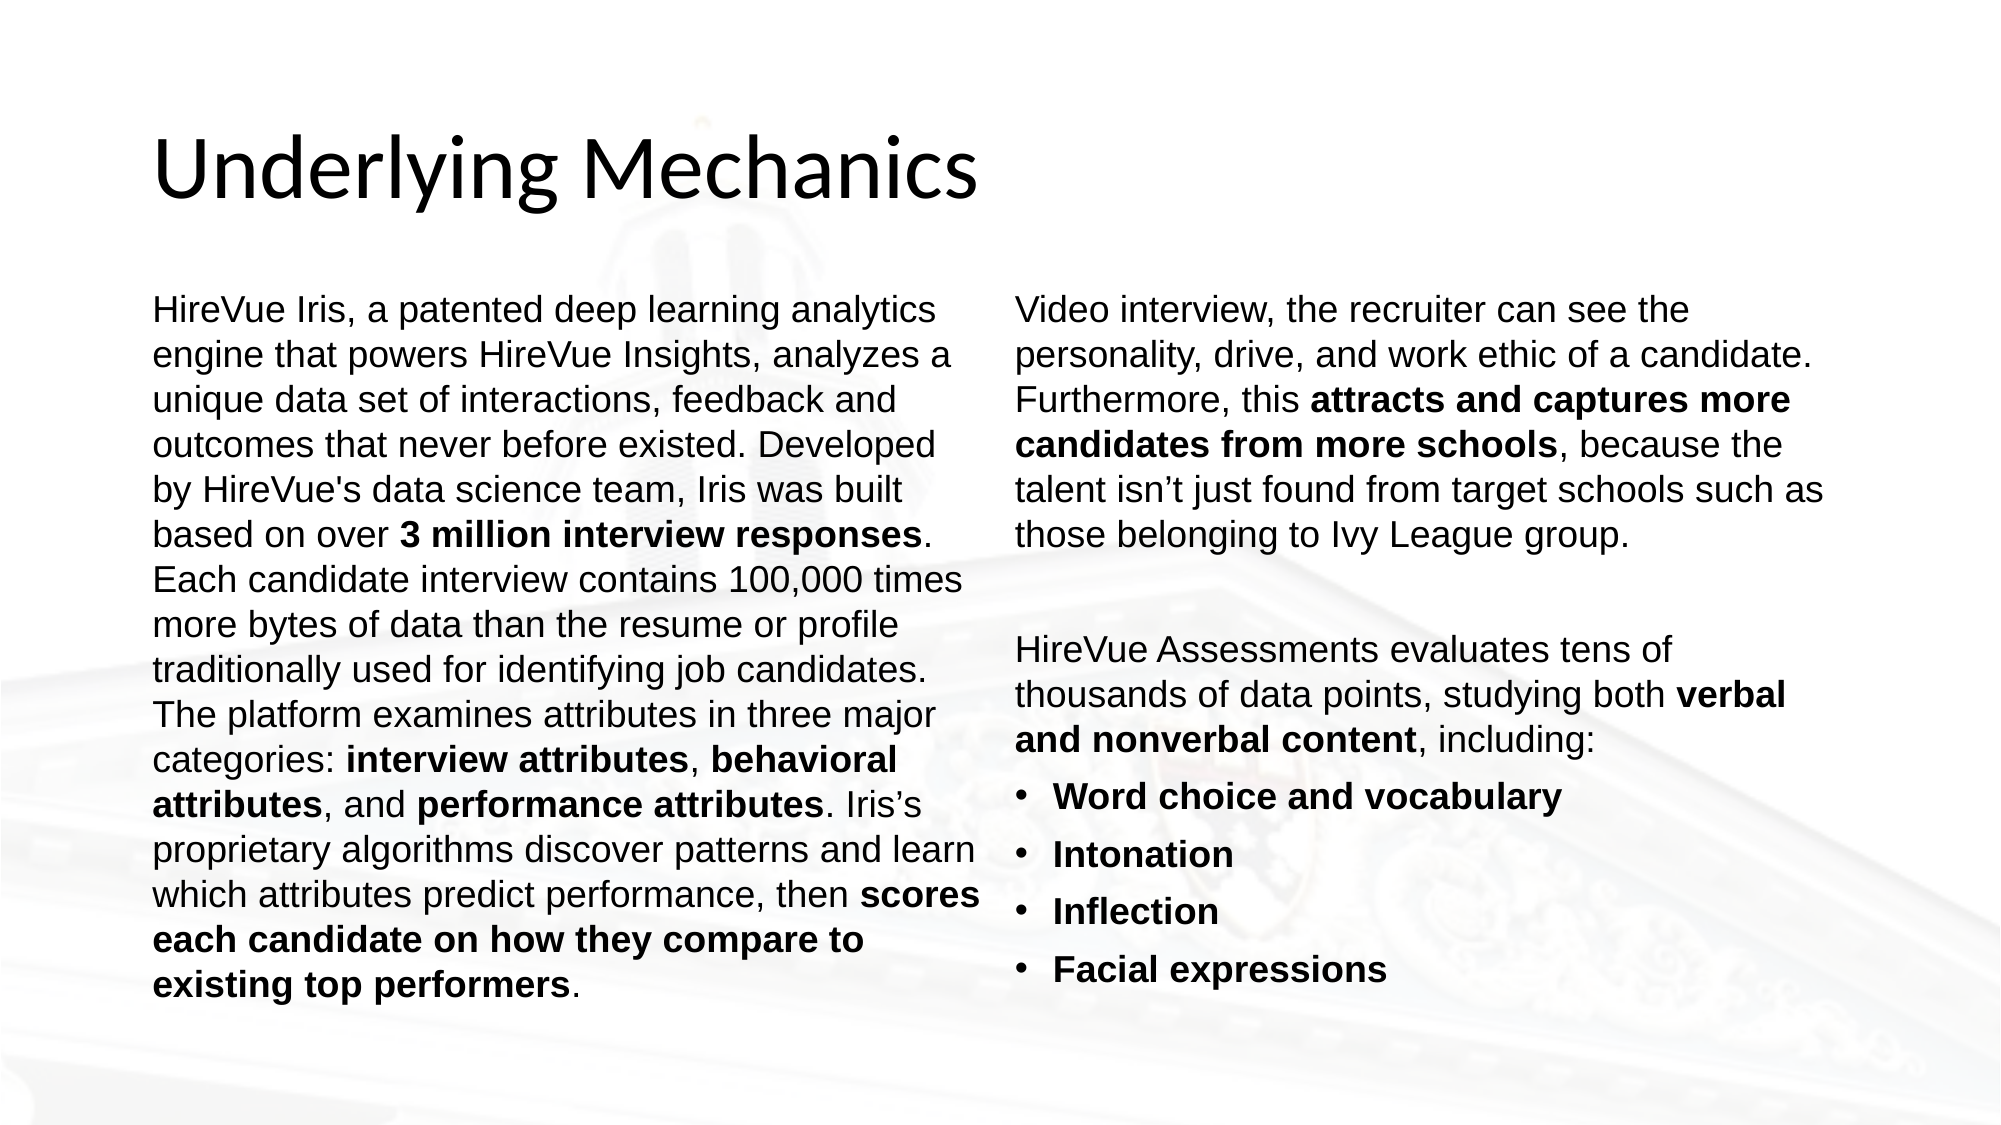

# Underlying Mechanics
Video interview, the recruiter can see the personality, drive, and work ethic of a candidate. Furthermore, this attracts and captures more candidates from more schools, because the talent isn’t just found from target schools such as those belonging to Ivy League group.

HireVue Assessments evaluates tens of thousands of data points, studying both verbal and nonverbal content, including:
Word choice and vocabulary
Intonation
Inflection
Facial expressions
HireVue Iris, a patented deep learning analytics engine that powers HireVue Insights, analyzes a unique data set of interactions, feedback and outcomes that never before existed. Developed by HireVue's data science team, Iris was built based on over 3 million interview responses. Each candidate interview contains 100,000 times more bytes of data than the resume or profile traditionally used for identifying job candidates. The platform examines attributes in three major categories: interview attributes, behavioral attributes, and performance attributes. Iris’s proprietary algorithms discover patterns and learn which attributes predict performance, then scores each candidate on how they compare to existing top performers.